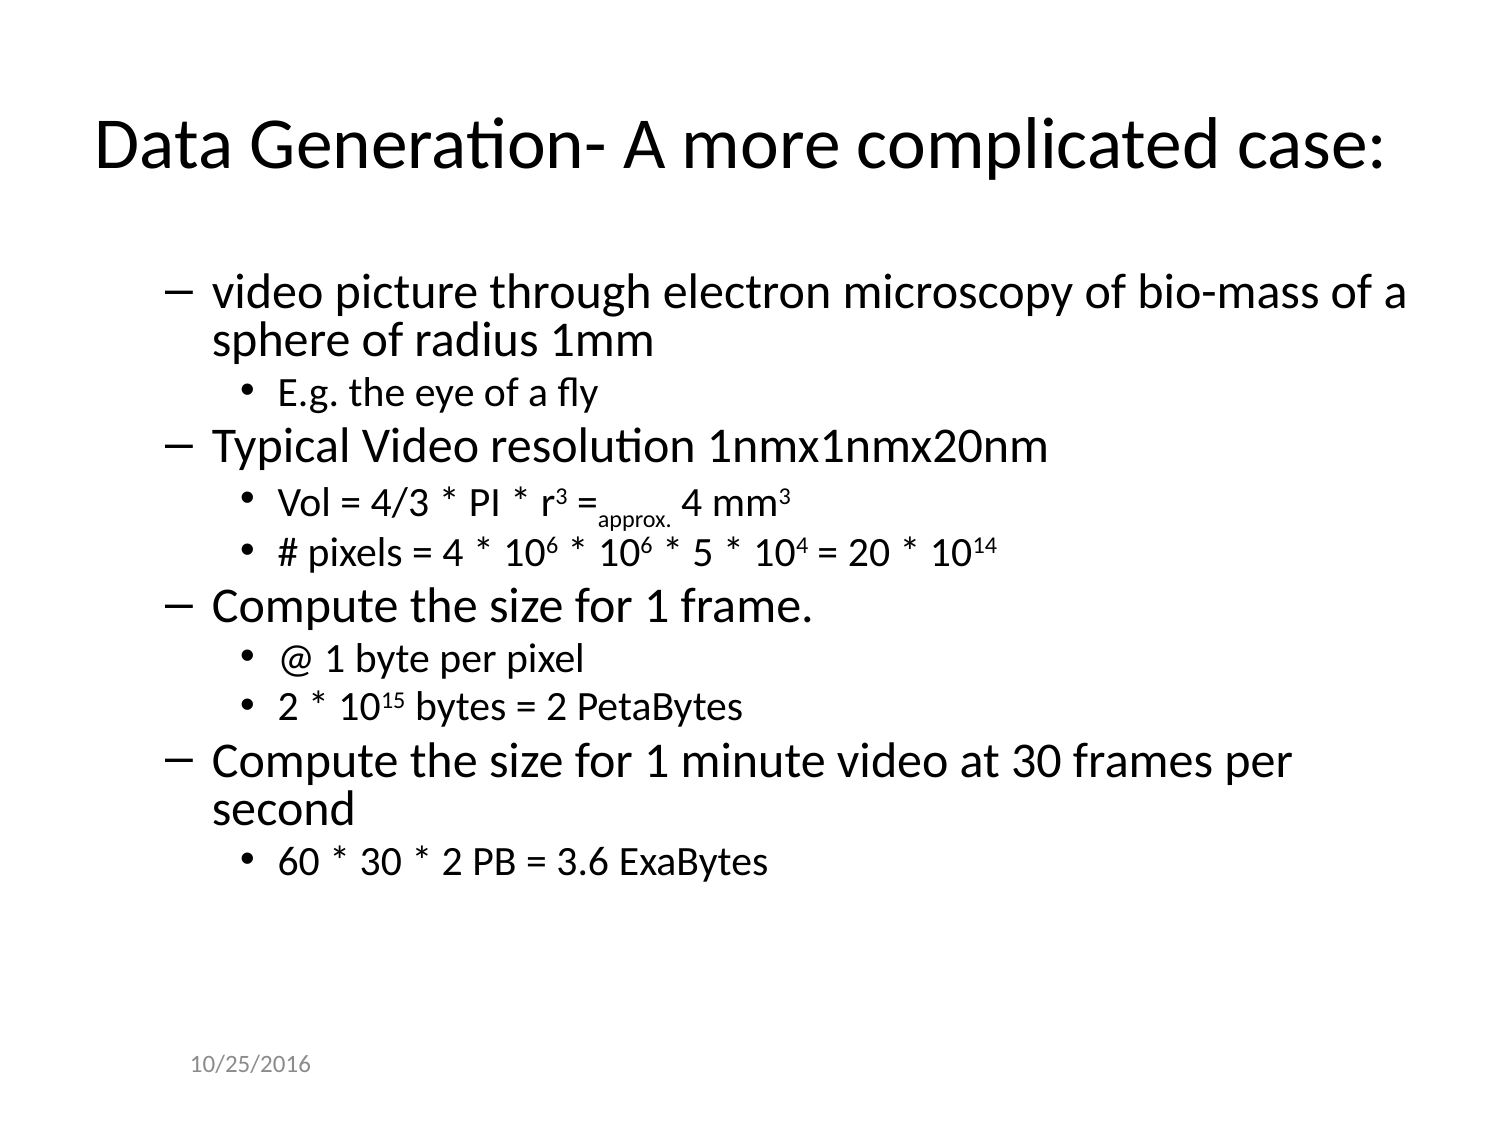

# Data Generation- A more complicated case:
video picture through electron microscopy of bio-mass of a sphere of radius 1mm
E.g. the eye of a fly
Typical Video resolution 1nmx1nmx20nm
Vol = 4/3 * PI * r3 =approx. 4 mm3
# pixels = 4 * 106 * 106 * 5 * 104 = 20 * 1014
Compute the size for 1 frame.
@ 1 byte per pixel
2 * 1015 bytes = 2 PetaBytes
Compute the size for 1 minute video at 30 frames per second
60 * 30 * 2 PB = 3.6 ExaBytes
10/25/2016